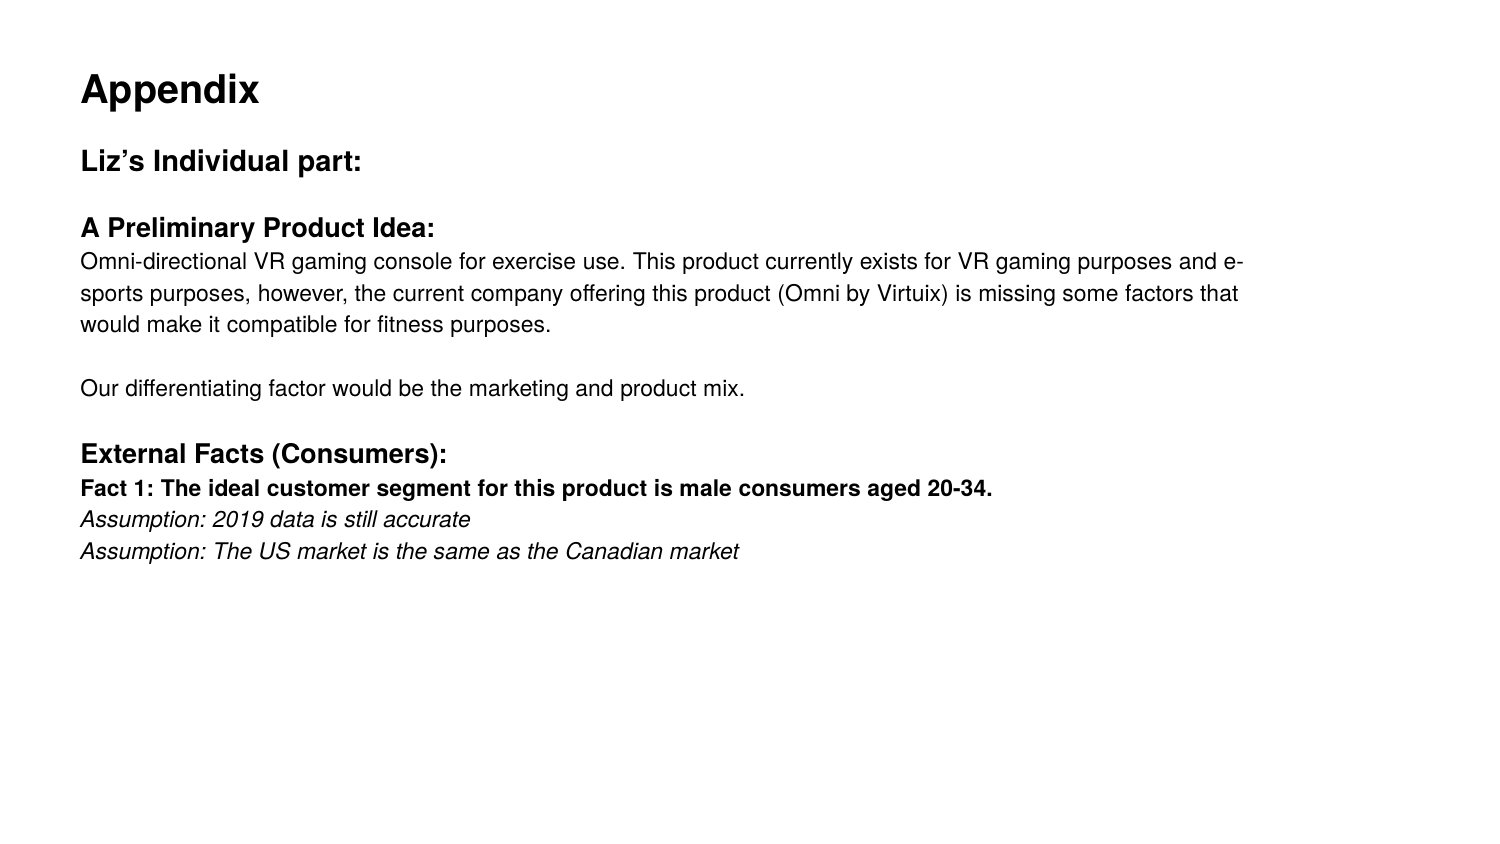

Appendix
Liz’s Individual part:
A Preliminary Product Idea:
Omni-directional VR gaming console for exercise use. This product currently exists for VR gaming purposes and e-sports purposes, however, the current company offering this product (Omni by Virtuix) is missing some factors that would make it compatible for fitness purposes.

Our differentiating factor would be the marketing and product mix.

External Facts (Consumers):
Fact 1: The ideal customer segment for this product is male consumers aged 20-34.
Assumption: 2019 data is still accurate
Assumption: The US market is the same as the Canadian market